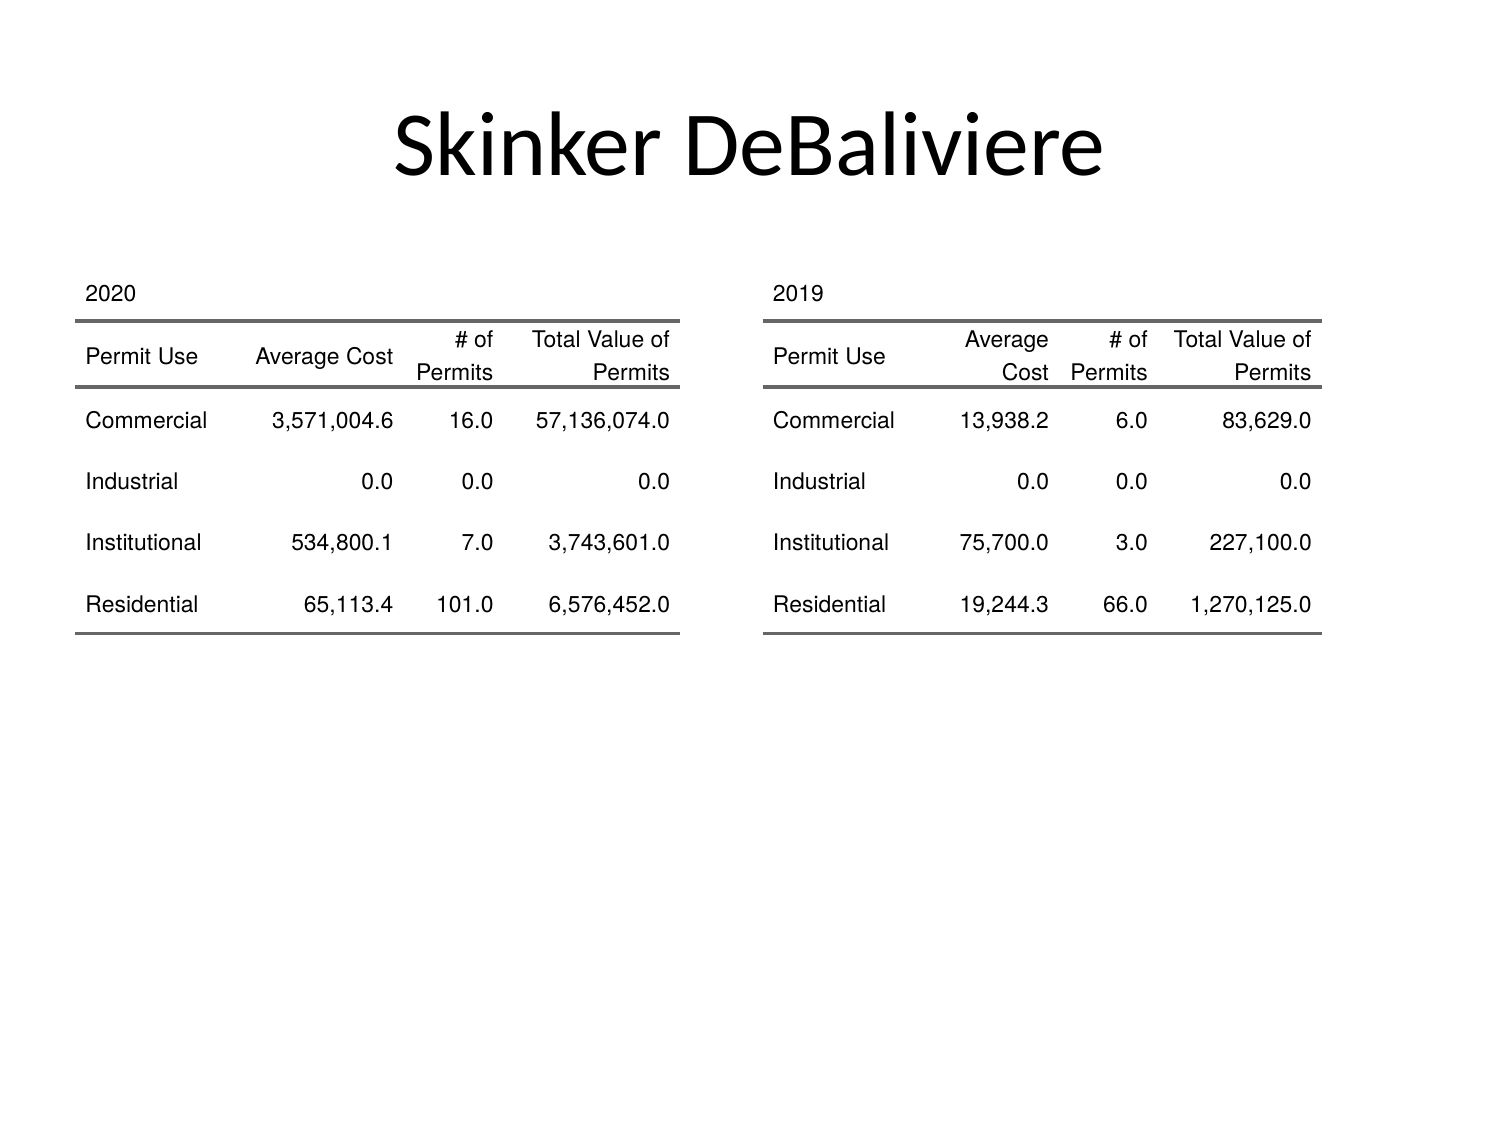

# Skinker DeBaliviere
| 2020 | 2020 | 2020 | 2020 |
| --- | --- | --- | --- |
| Permit Use | Average Cost | # of Permits | Total Value of Permits |
| Commercial | 3,571,004.6 | 16.0 | 57,136,074.0 |
| Industrial | 0.0 | 0.0 | 0.0 |
| Institutional | 534,800.1 | 7.0 | 3,743,601.0 |
| Residential | 65,113.4 | 101.0 | 6,576,452.0 |
| 2019 | 2019 | 2019 | 2019 |
| --- | --- | --- | --- |
| Permit Use | Average Cost | # of Permits | Total Value of Permits |
| Commercial | 13,938.2 | 6.0 | 83,629.0 |
| Industrial | 0.0 | 0.0 | 0.0 |
| Institutional | 75,700.0 | 3.0 | 227,100.0 |
| Residential | 19,244.3 | 66.0 | 1,270,125.0 |